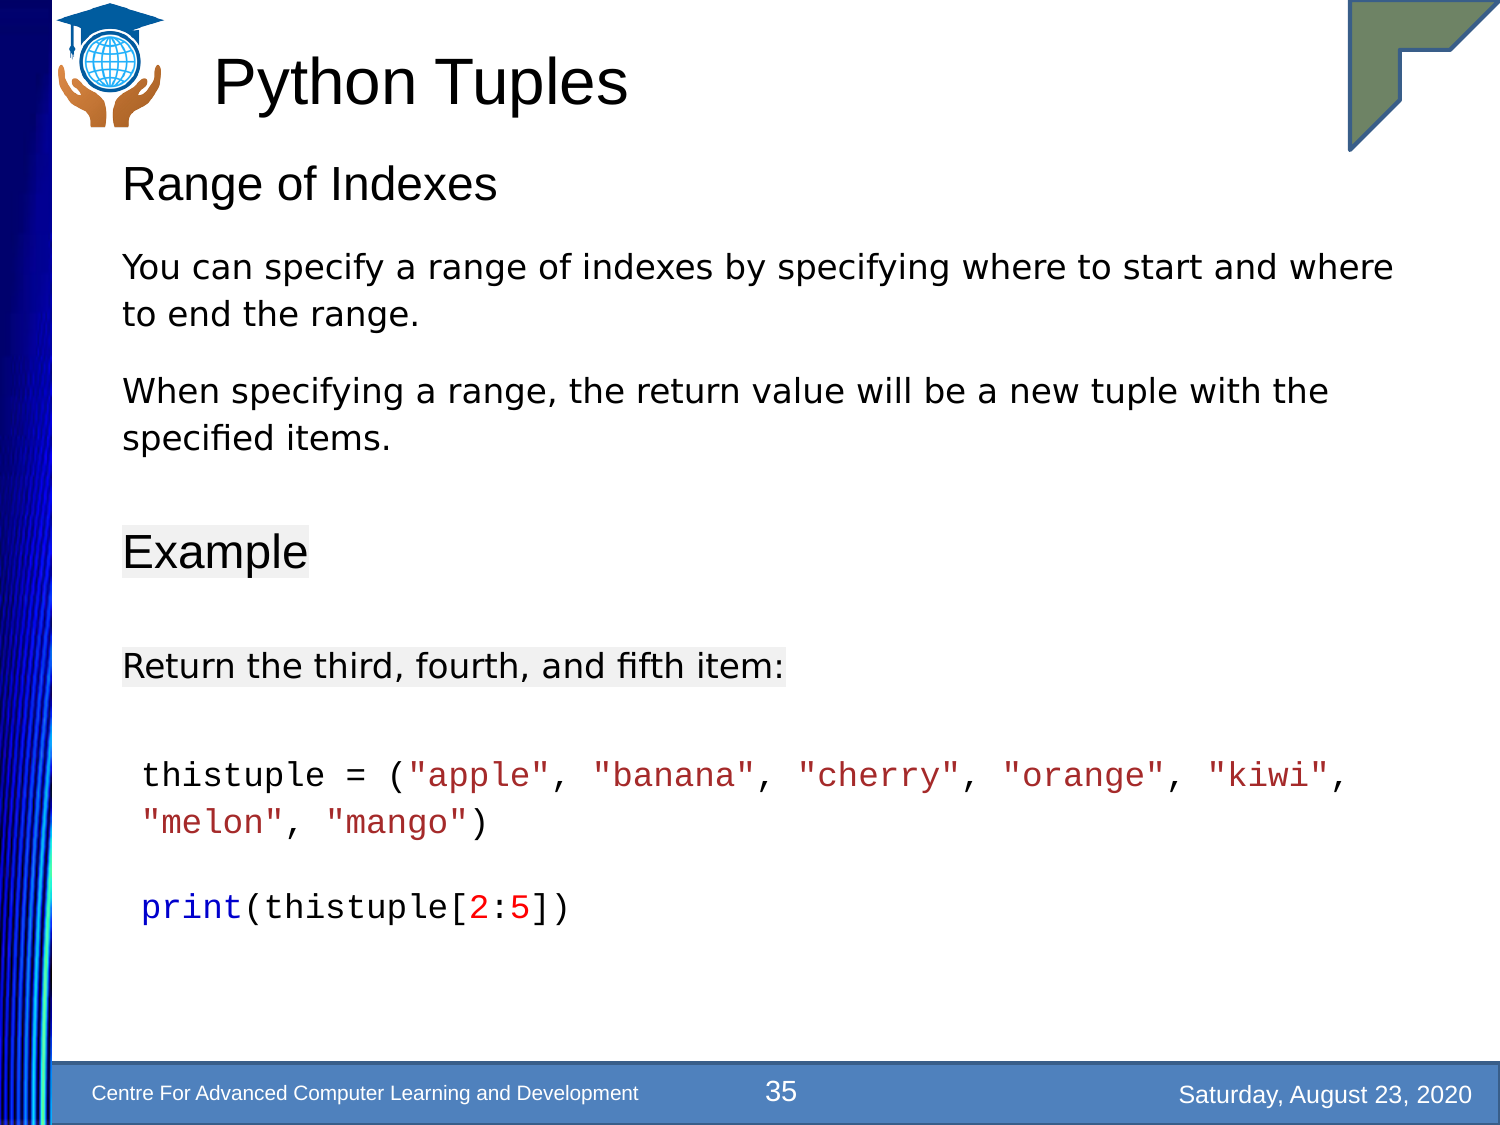

# Python Tuples
Range of Indexes
You can specify a range of indexes by specifying where to start and where to end the range.
When specifying a range, the return value will be a new tuple with the specified items.
Example
Return the third, fourth, and fifth item:
thistuple = ("apple", "banana", "cherry", "orange", "kiwi", "melon", "mango")
print(thistuple[2:5])

35
Saturday, August 23, 2020